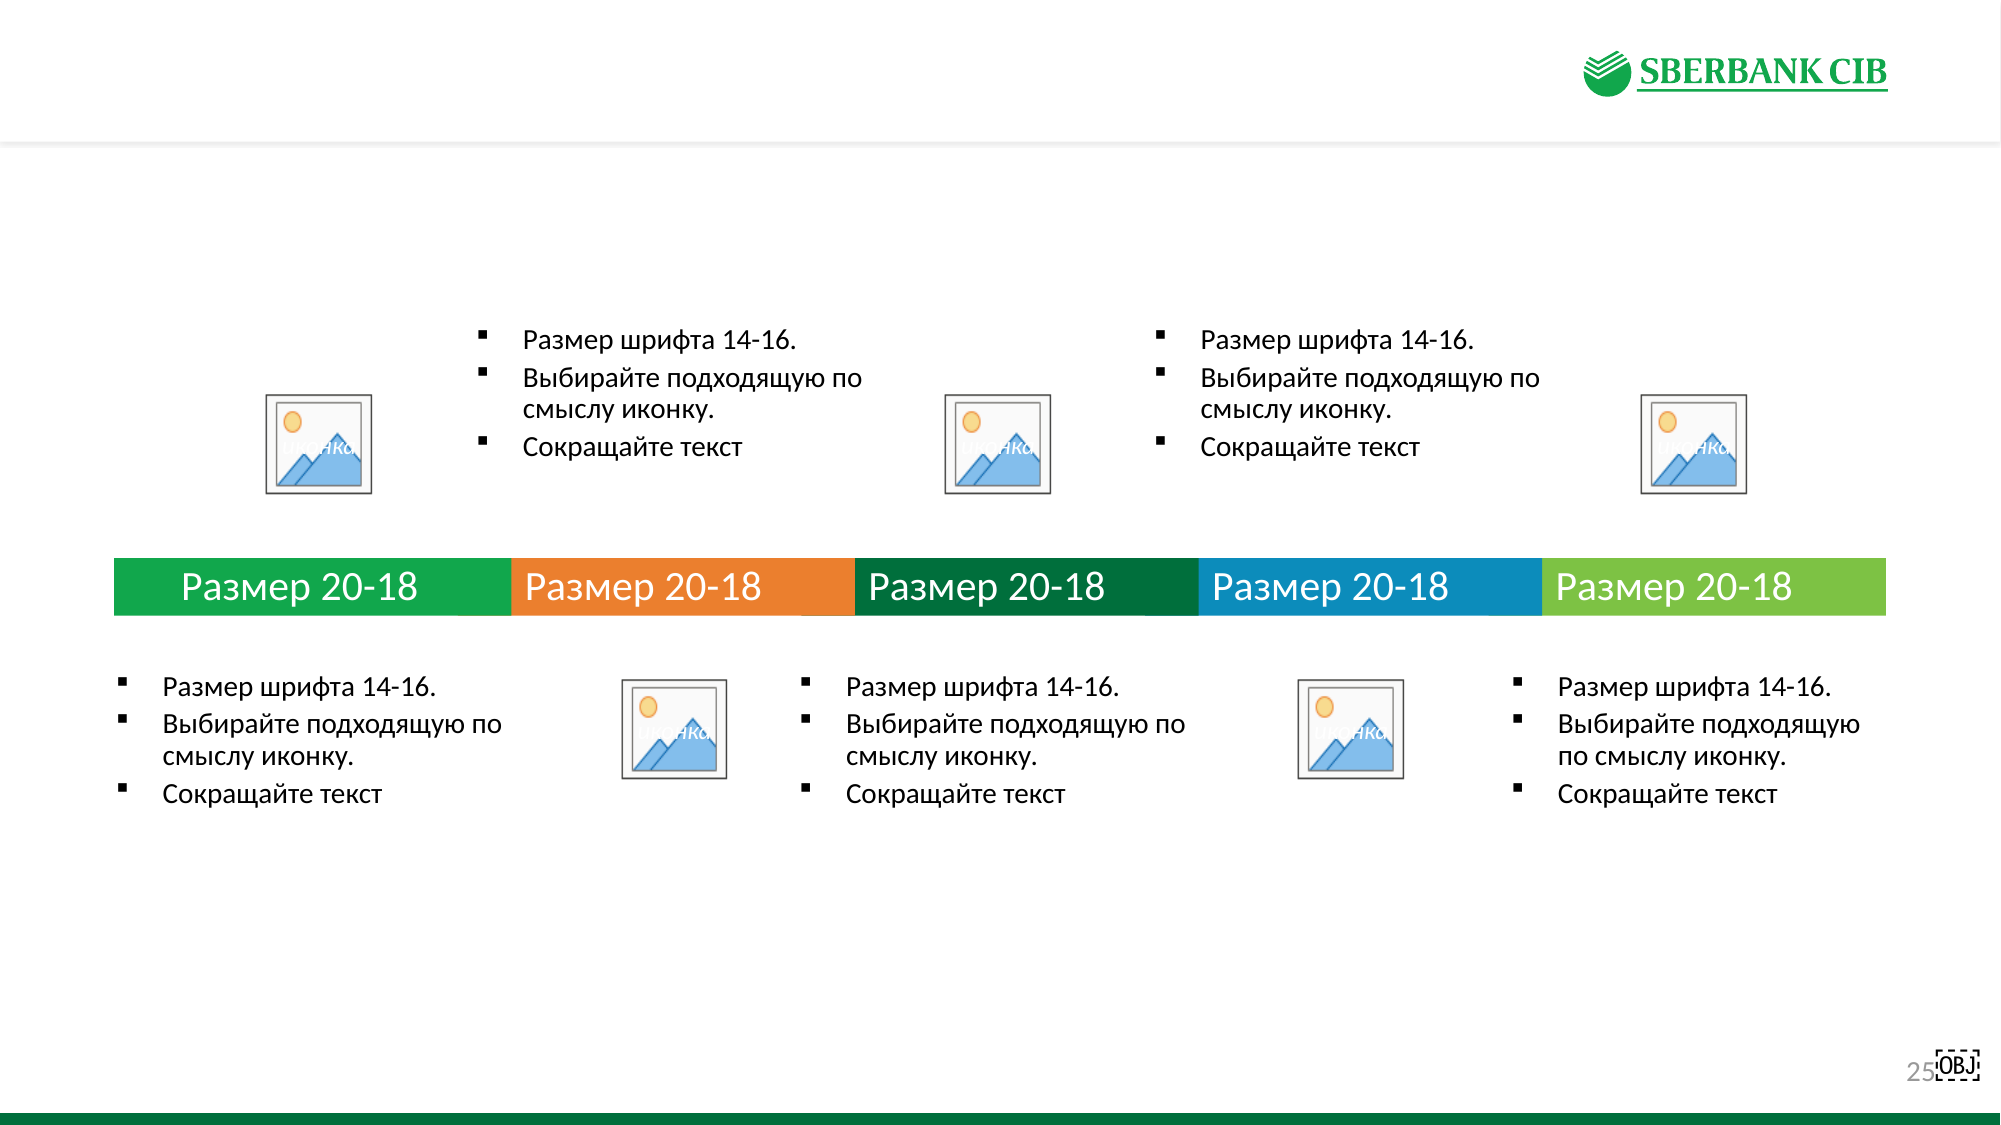

#
Размер шрифта 14-16.
Выбирайте подходящую по смыслу иконку.
Сокращайте текст

Размер шрифта 14-16.
Выбирайте подходящую по смыслу иконку.
Сокращайте текст

Размер 20-18
Размер 20-18
Размер 20-18
Размер 20-18
Размер 20-18
Размер шрифта 14-16.
Выбирайте подходящую по смыслу иконку.
Сокращайте текст

Размер шрифта 14-16.
Выбирайте подходящую по смыслу иконку.
Сокращайте текст

Размер шрифта 14-16.
Выбирайте подходящую по смыслу иконку.
Сокращайте текст